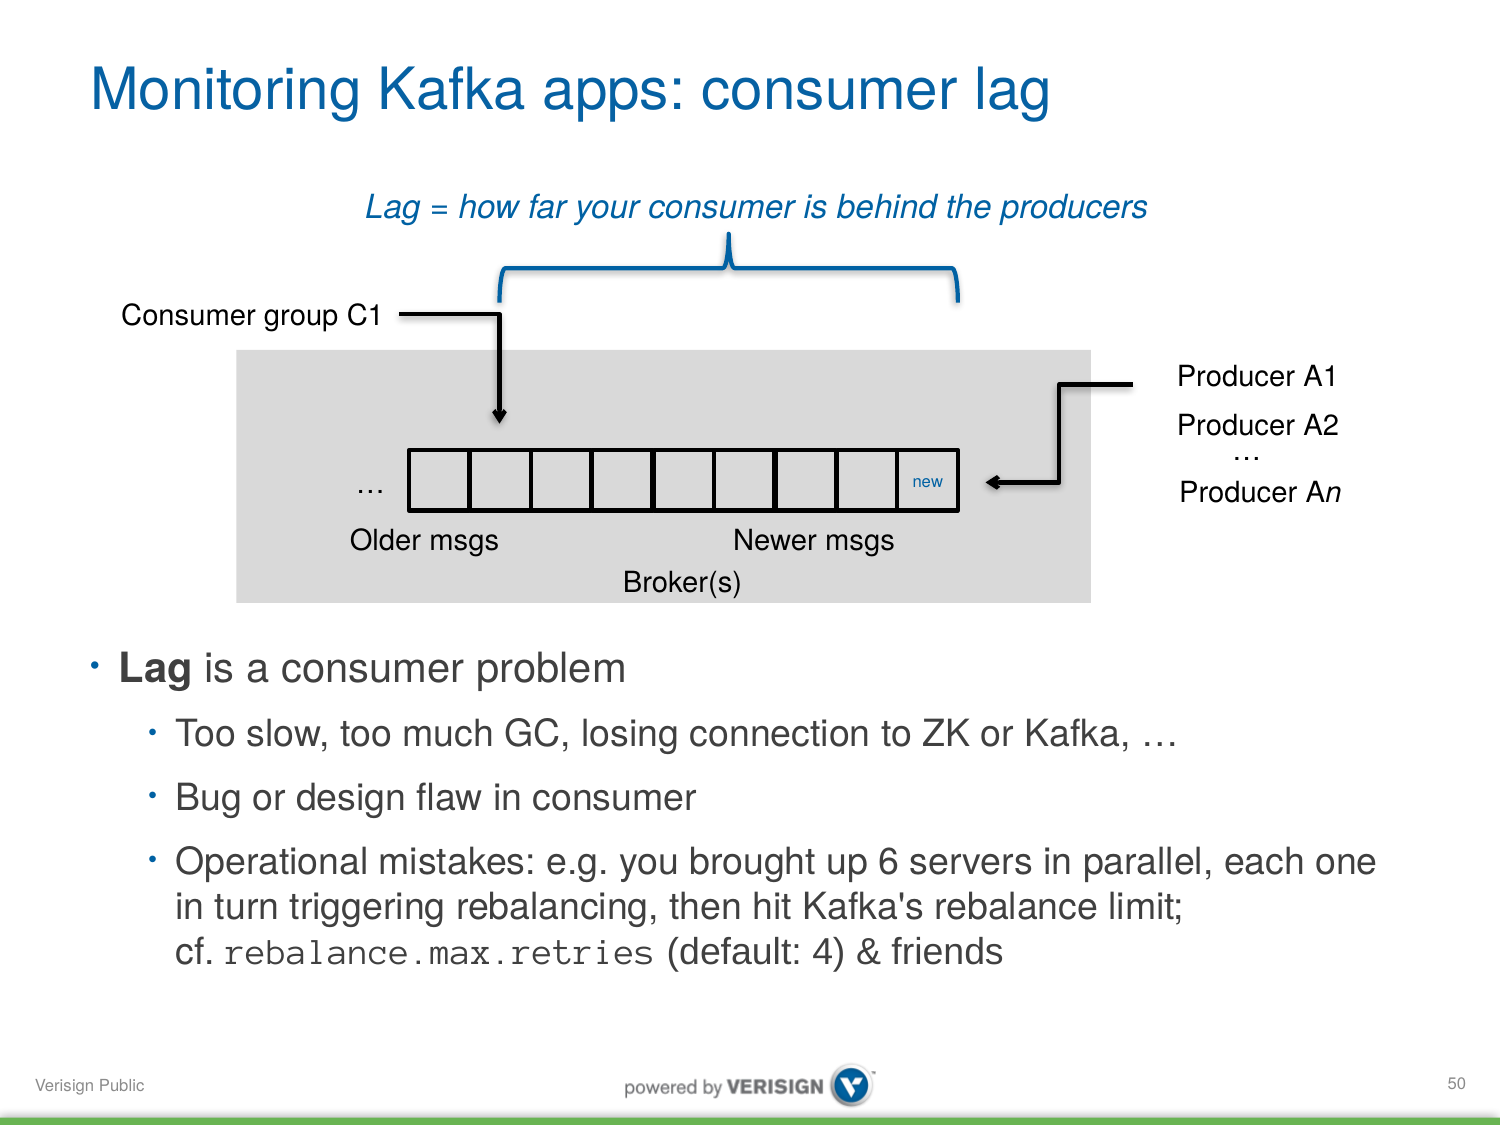

# Monitoring Kafka apps: consumer lag
Lag = how far your consumer is behind the producers
Consumer group C1

Broker(s)
Producer A1
Producer A2
…
new
Producer An

…
Older msgs
Newer msgs
Lag is a consumer problem
Too slow, too much GC, losing connection to ZK or Kafka, …
Bug or design flaw in consumer
Operational mistakes: e.g. you brought up 6 servers in parallel, each one in turn triggering rebalancing, then hit Kafka's rebalance limit;
cf. rebalance.max.retries (default: 4) & friends

50